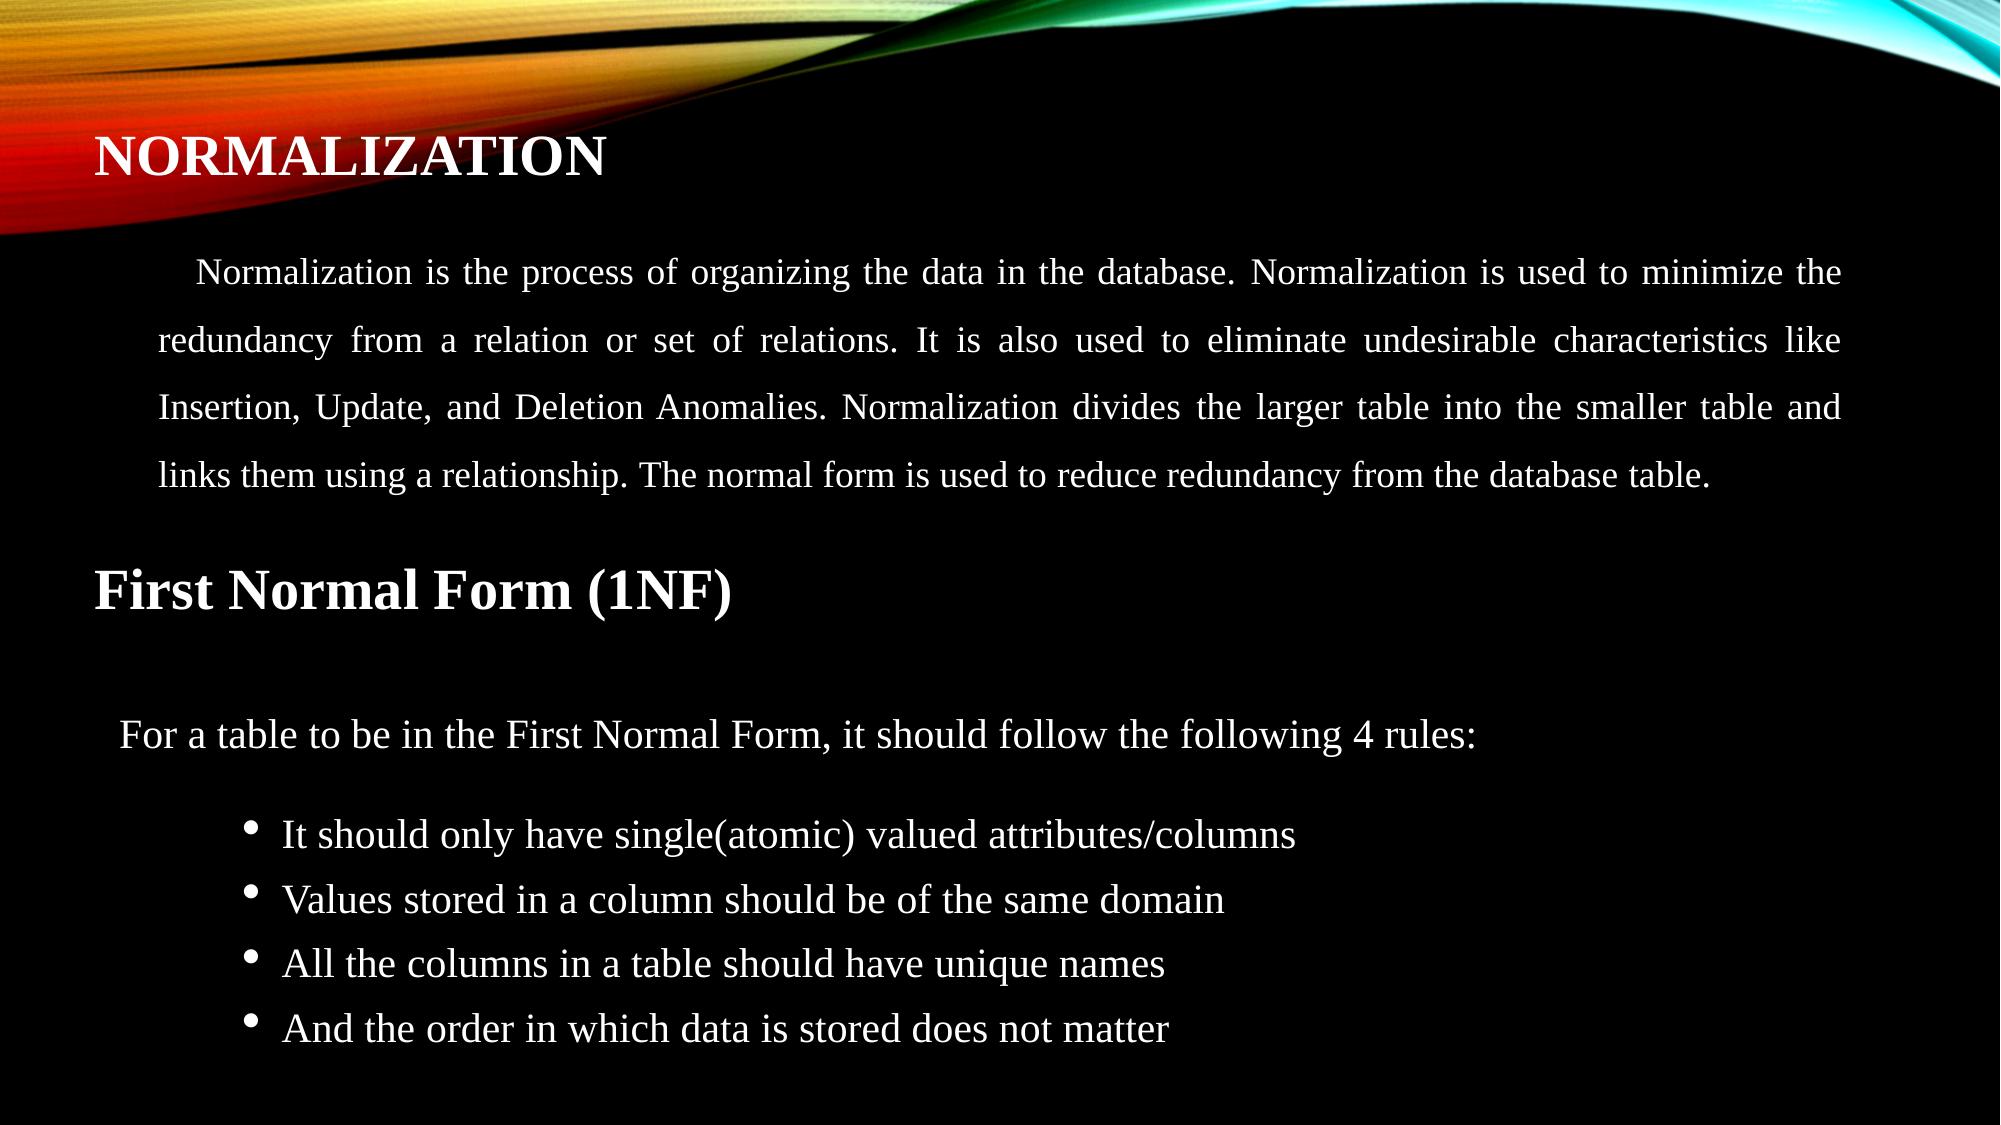

NORMALIZATION
Normalization is the process of organizing the data in the database. Normalization is used to minimize the redundancy from a relation or set of relations. It is also used to eliminate undesirable characteristics like Insertion, Update, and Deletion Anomalies. Normalization divides the larger table into the smaller table and links them using a relationship. The normal form is used to reduce redundancy from the database table.
First Normal Form (1NF)

    For a table to be in the First Normal Form, it should follow the following 4 rules:

It should only have single(atomic) valued attributes/columns
Values stored in a column should be of the same domain
All the columns in a table should have unique names
And the order in which data is stored does not matter